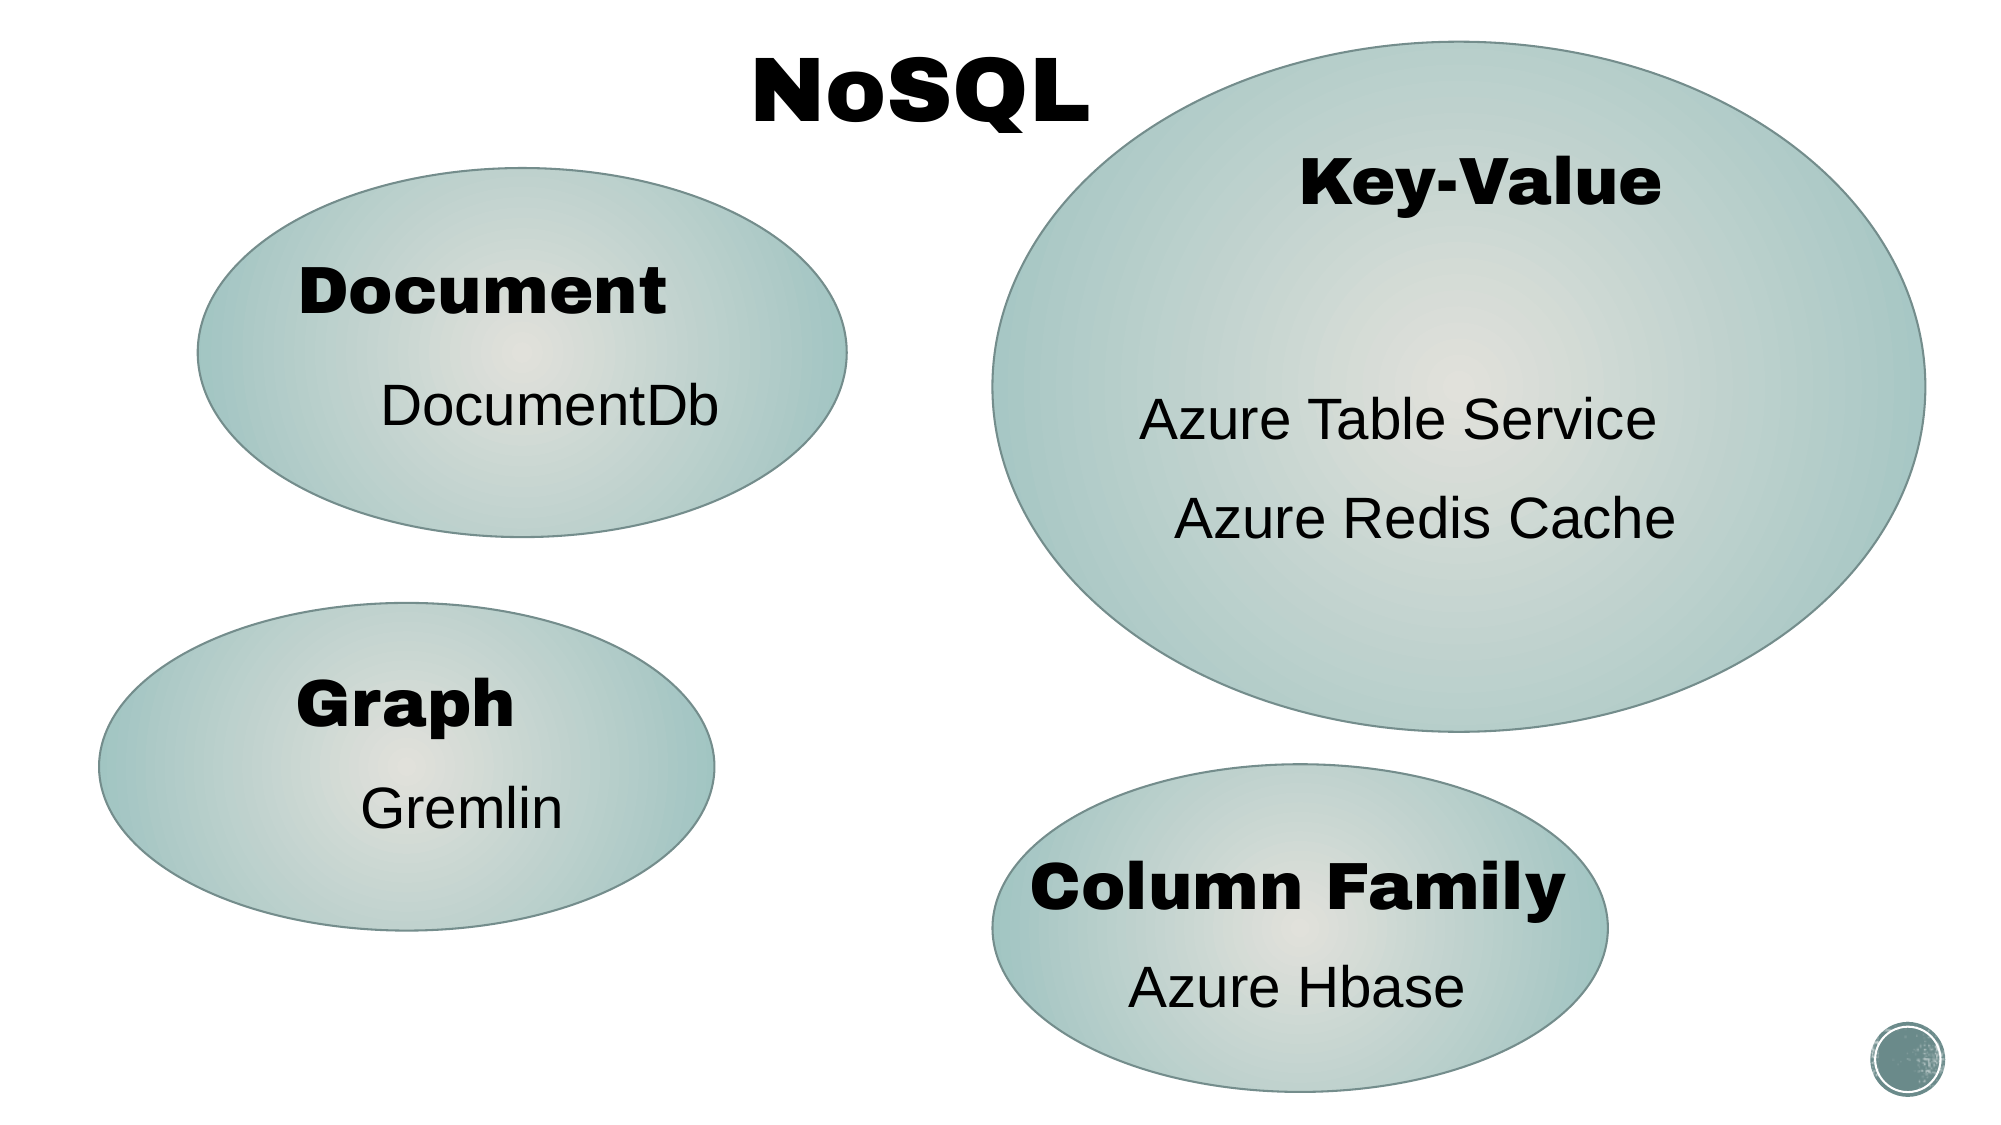

NoSQL

Key-Value

Document
DocumentDb
Azure Table Service
Azure Redis Cache

Graph
Gremlin

Column Family
Azure Hbase